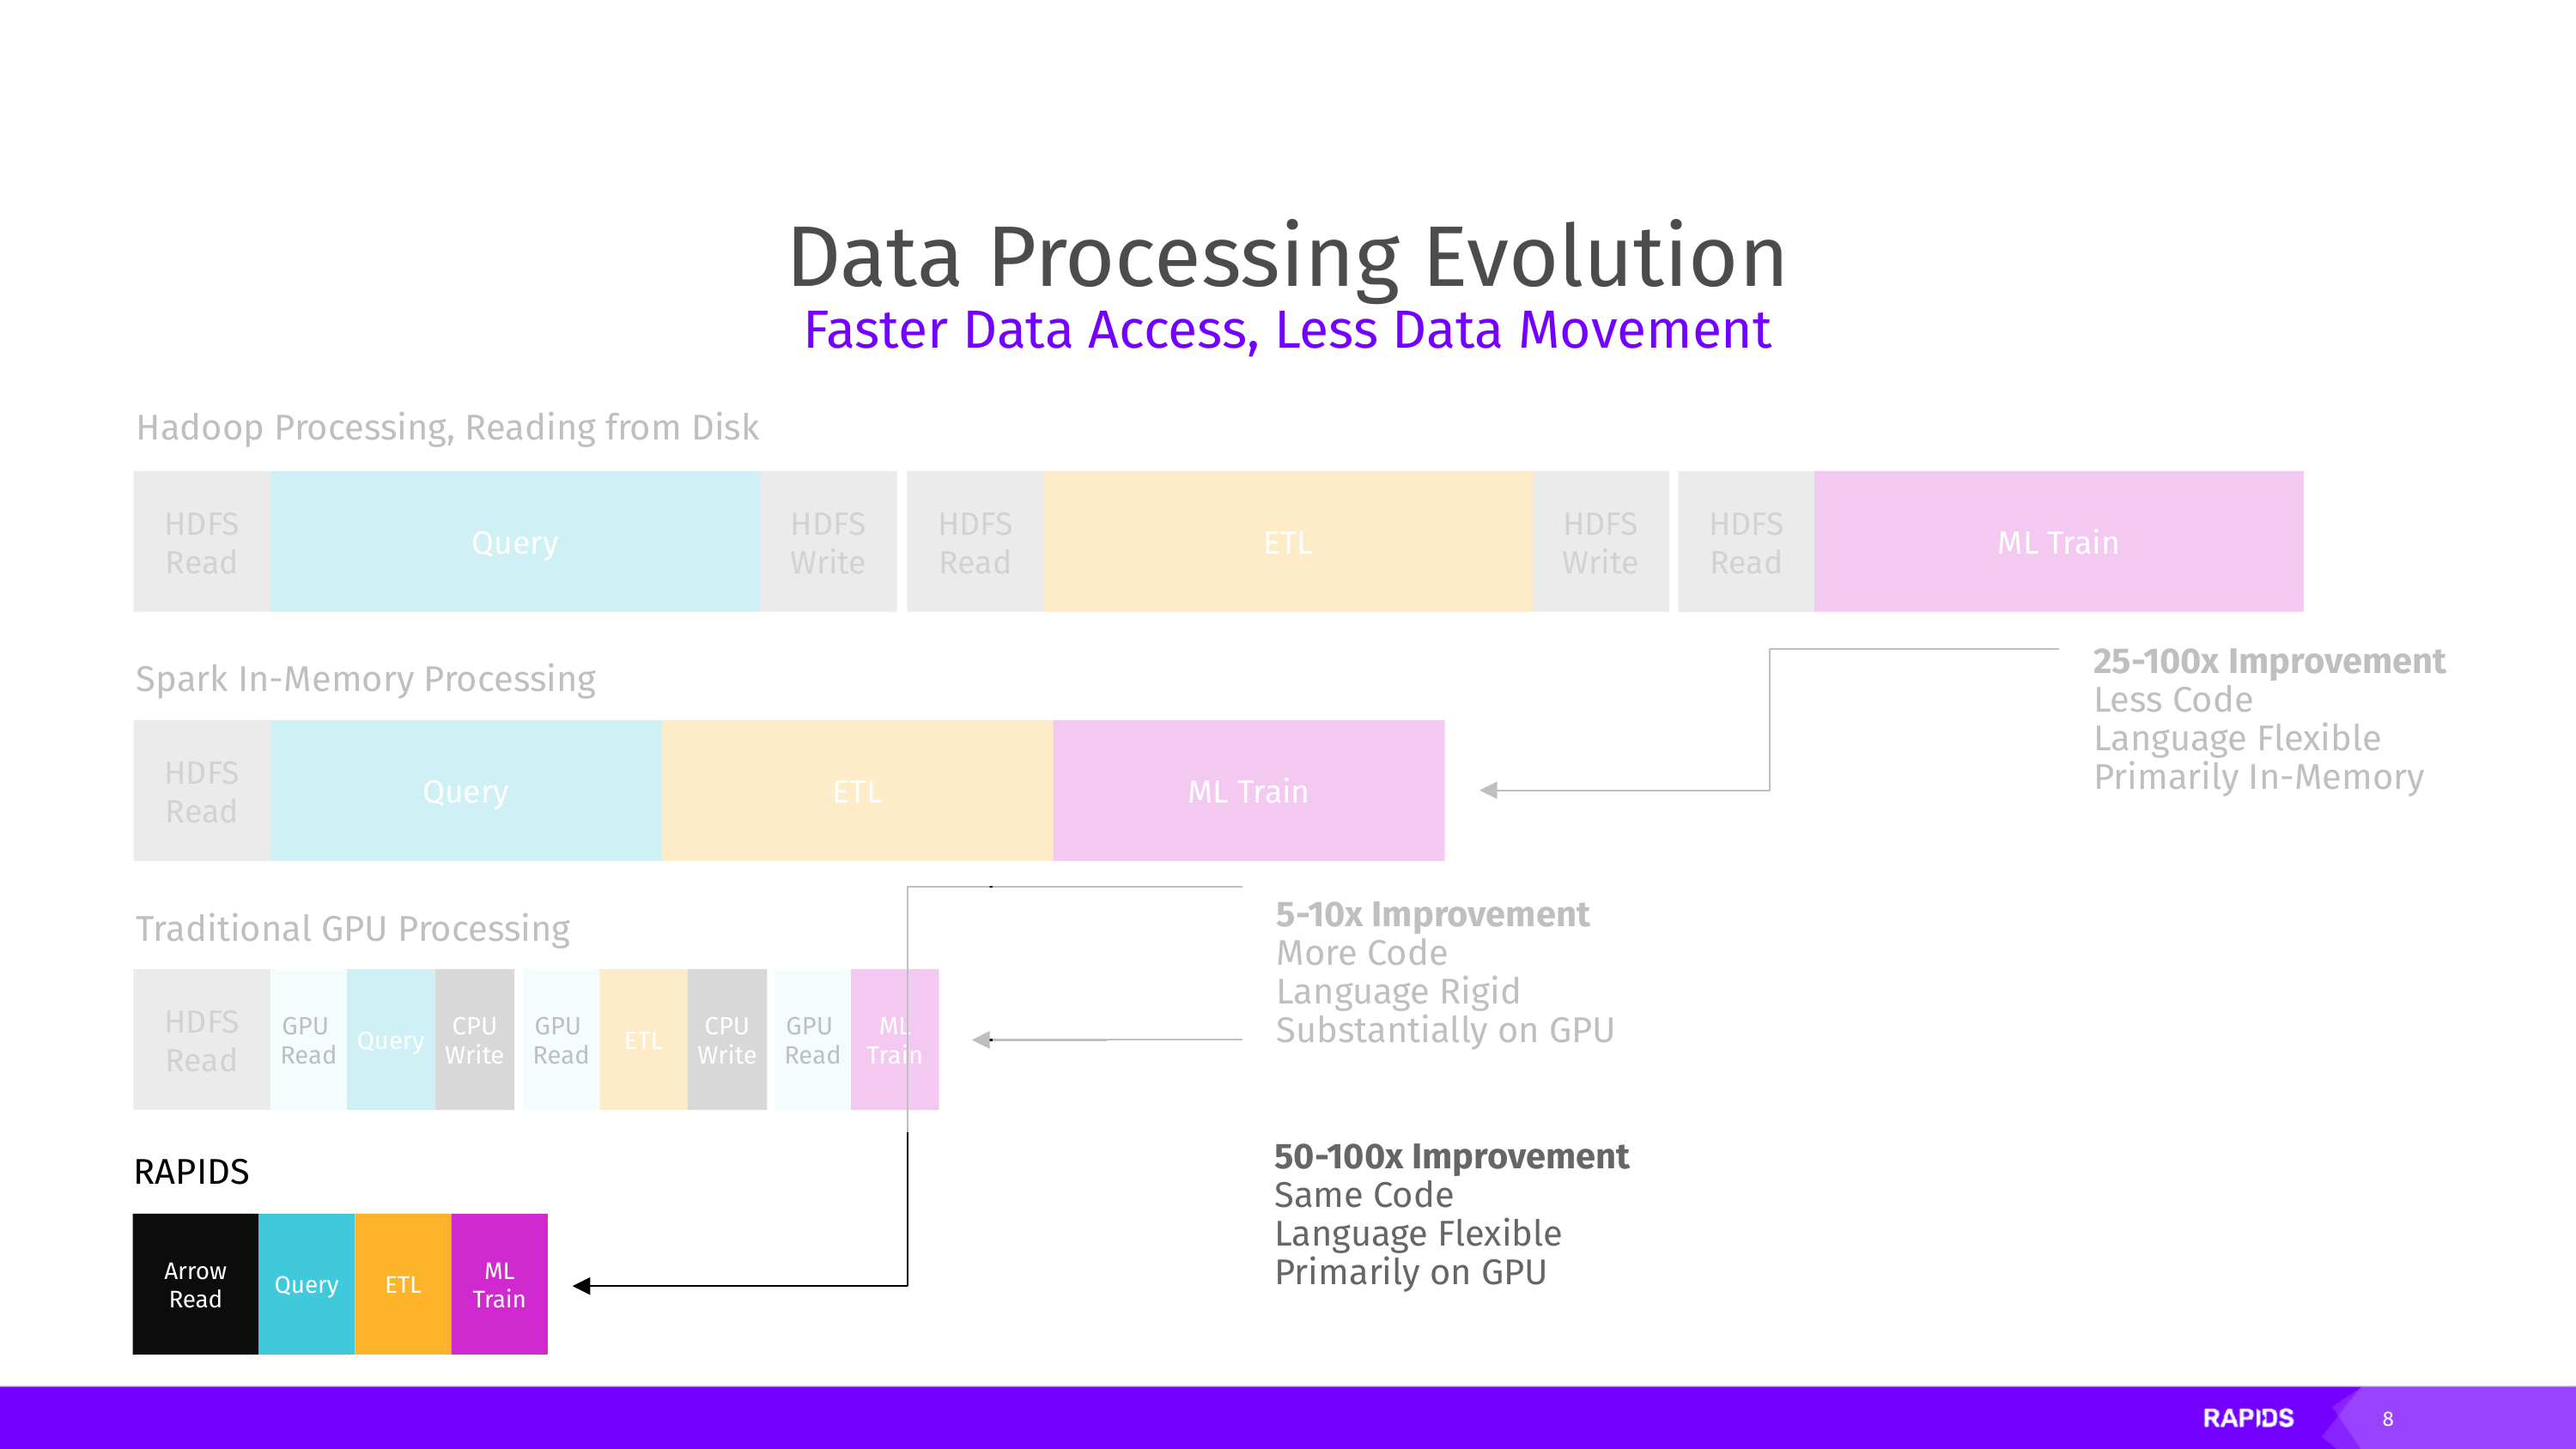

# Data Processing Evolution
Faster Data Access, Less Data Movement

Hadoop Processing, Reading from Disk
HDFS Read
Query
HDFS Write
HDFS Read
ETL
HDFS Write
ML Train
HDFS Read
25-100x Improvement
Less Code
Language Flexible
Primarily In-Memory
Spark In-Memory Processing
ETL
ML Train
HDFS Read
Query
5-10x Improvement
More Code
Language Rigid
Substantially on GPU

Traditional GPU Processing
HDFS Read
GPU
Read
Query
GPU
Read
ETL
GPU
Read
ML
Train
CPU
Write
CPU
Write
50-100x Improvement
Same Code
Language Flexible
Primarily on GPU
RAPIDS
ML
Train
Query
ETL
Arrow
Read